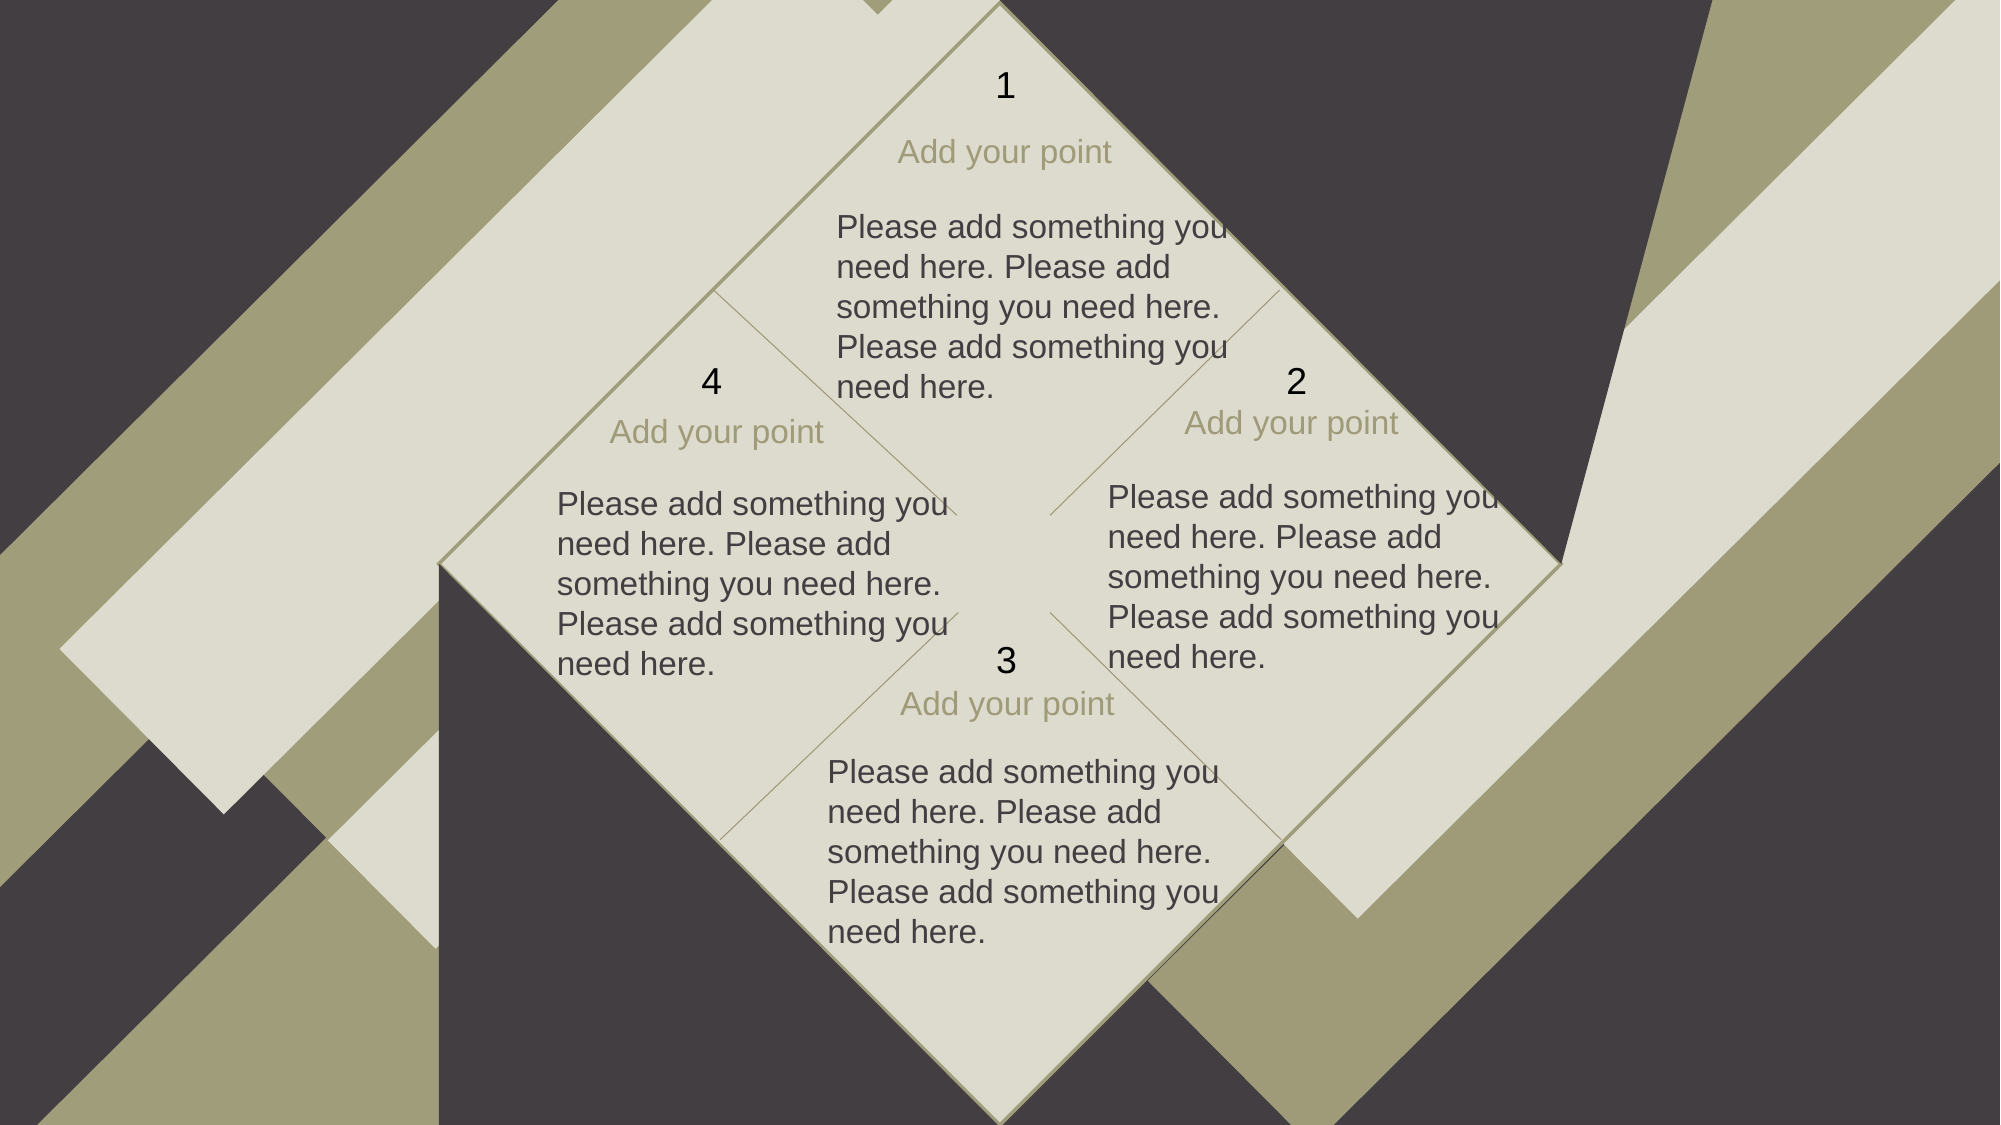

1

Add your point

Please add something you need here. Please add something you need here.
Please add something you need here.
4
2
Add your point
Add your point

Please add something you need here. Please add something you need here.
Please add something you need here.
Please add something you need here. Please add something you need here.
Please add something you need here.

3
Add your point

Please add something you need here. Please add something you need here.
Please add something you need here.